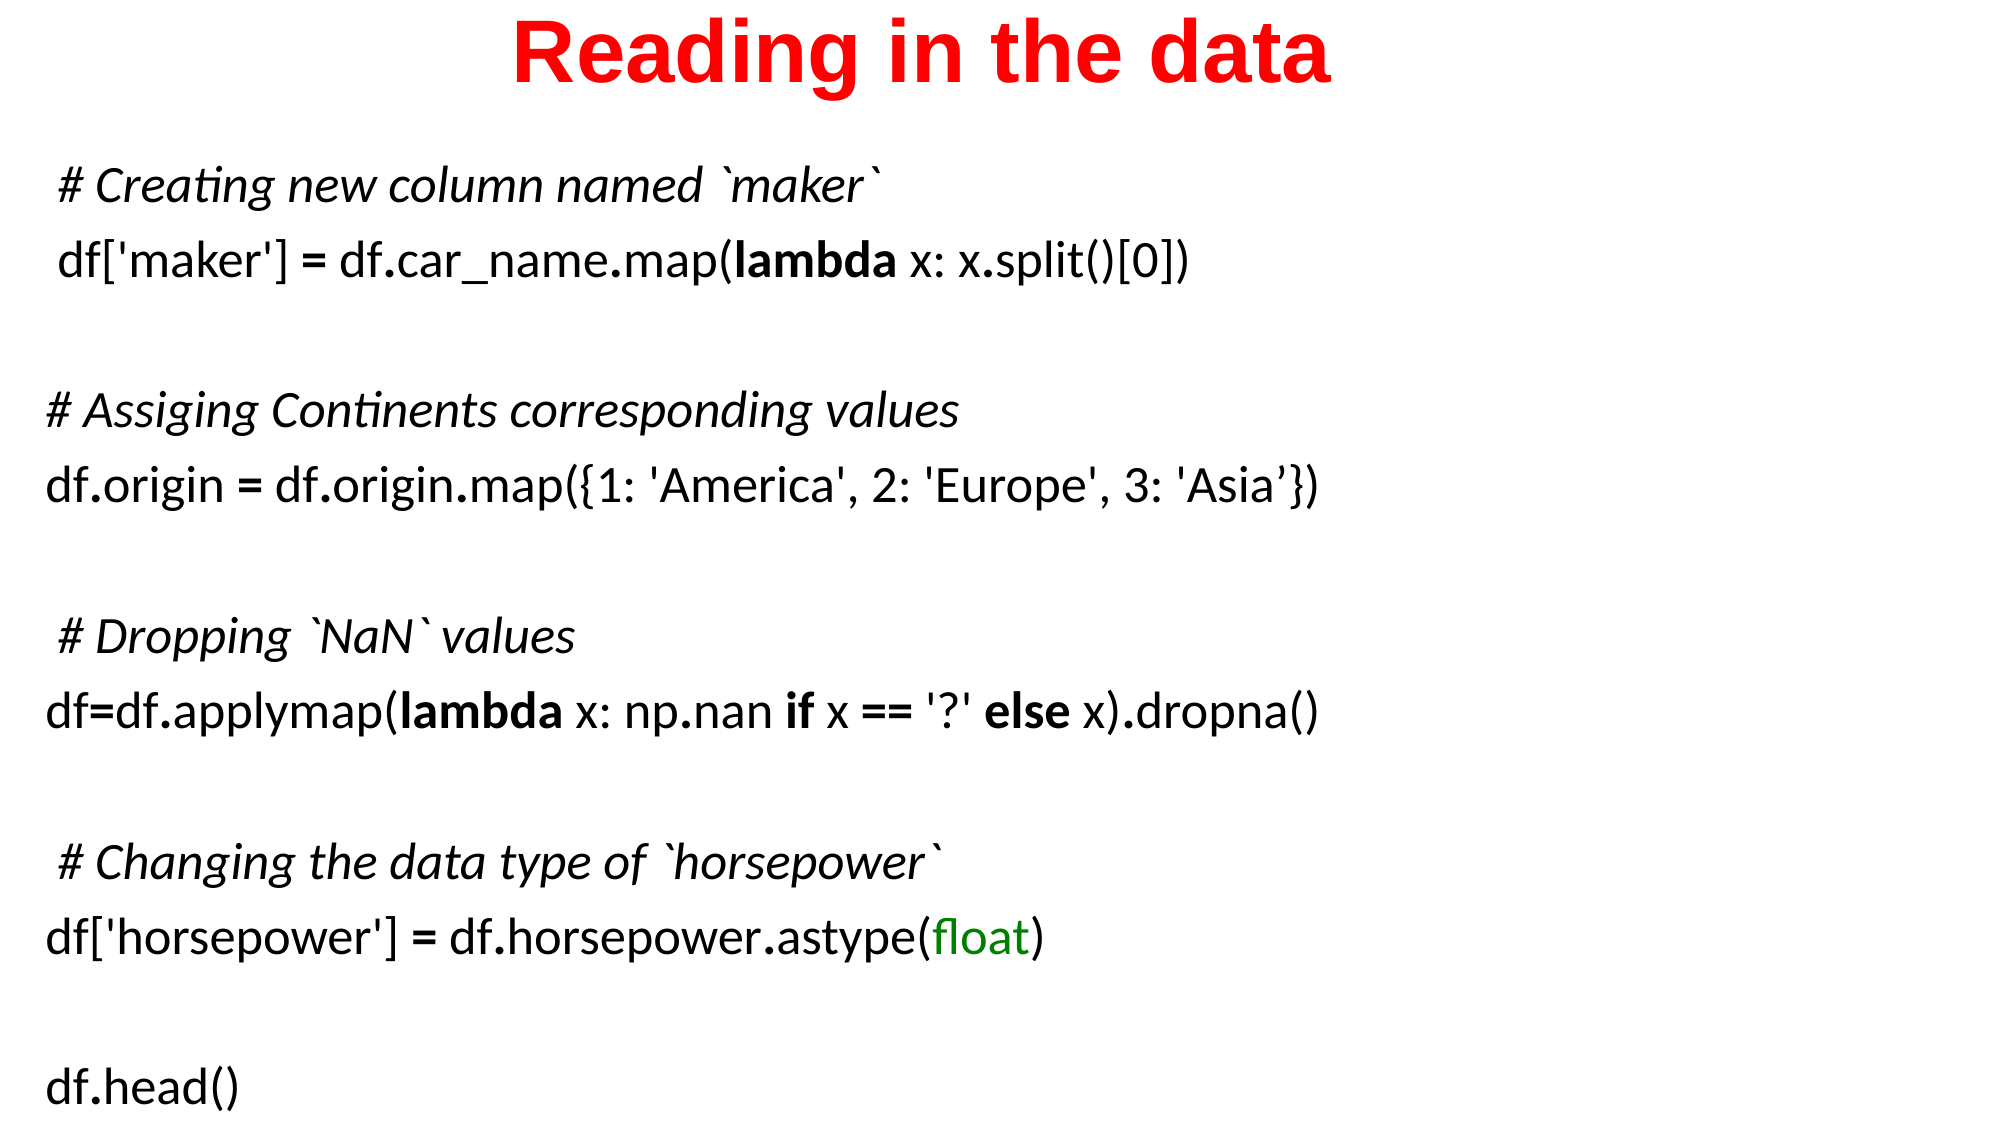

Reading in the data
 # Creating new column named `maker`
 df['maker'] = df.car_name.map(lambda x: x.split()[0])

# Assiging Continents corresponding values
df.origin = df.origin.map({1: 'America', 2: 'Europe', 3: 'Asia’})

 # Dropping `NaN` values
df=df.applymap(lambda x: np.nan if x == '?' else x).dropna()

 # Changing the data type of `horsepower`
df['horsepower'] = df.horsepower.astype(float)

df.head()